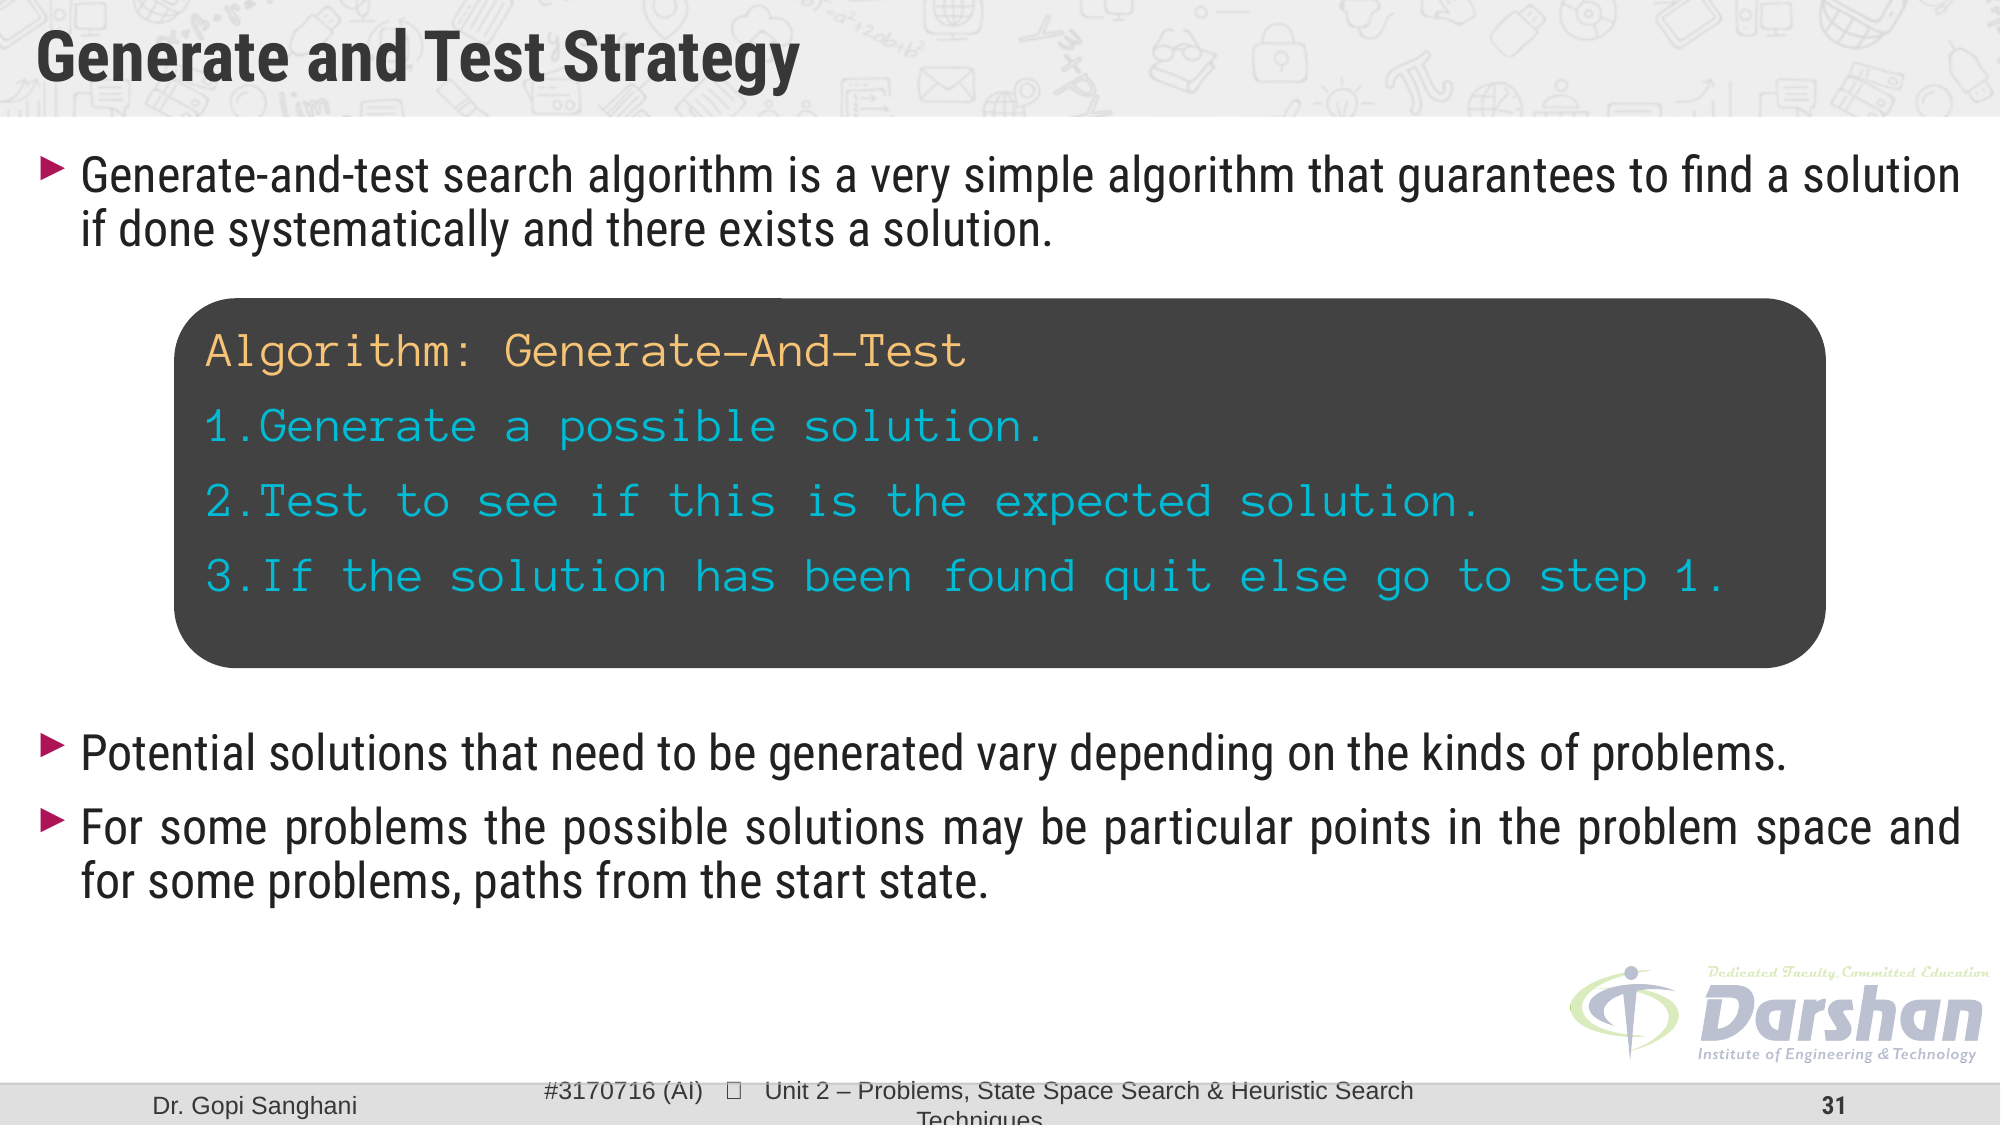

# Generate and Test Strategy
Generate-and-test search algorithm is a very simple algorithm that guarantees to find a solution if done systematically and there exists a solution.

Potential solutions that need to be generated vary depending on the kinds of problems.
For some problems the possible solutions may be particular points in the problem space and for some problems, paths from the start state.
Algorithm: Generate-And-Test
1.Generate a possible solution.
2.Test to see if this is the expected solution.
3.If the solution has been found quit else go to step 1.